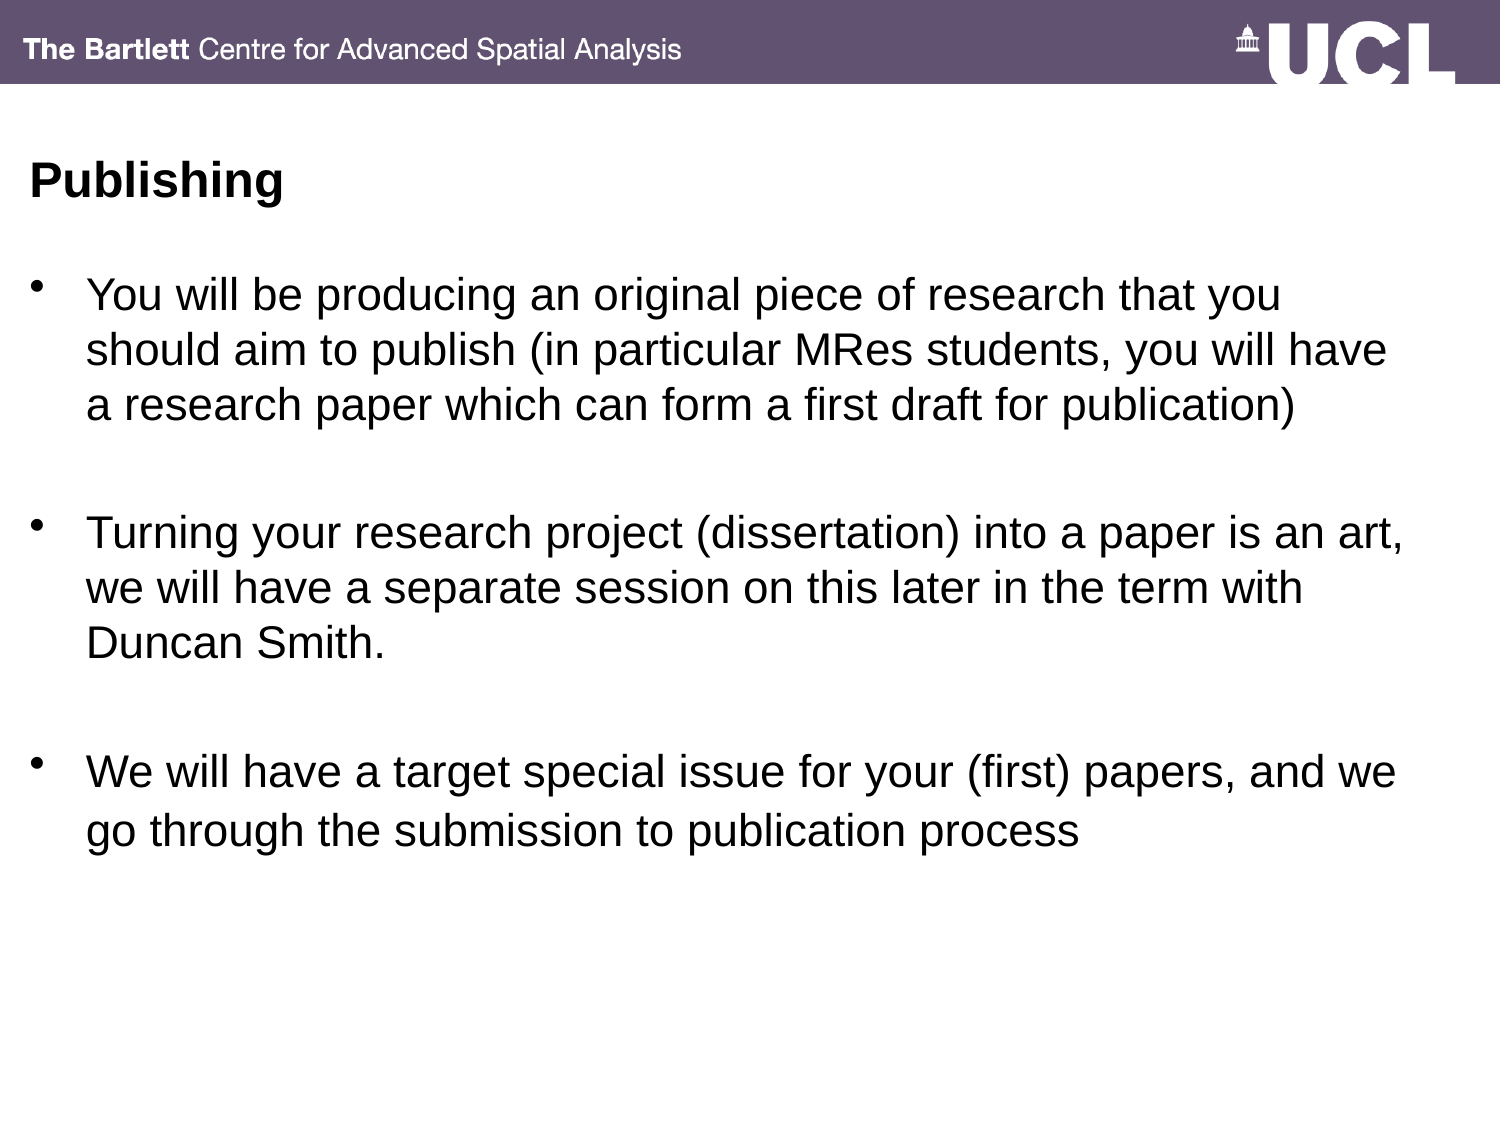

# Publishing
You will be producing an original piece of research that you should aim to publish (in particular MRes students, you will have a research paper which can form a first draft for publication)

Turning your research project (dissertation) into a paper is an art, we will have a separate session on this later in the term with Duncan Smith.

We will have a target special issue for your (first) papers, and we go through the submission to publication process